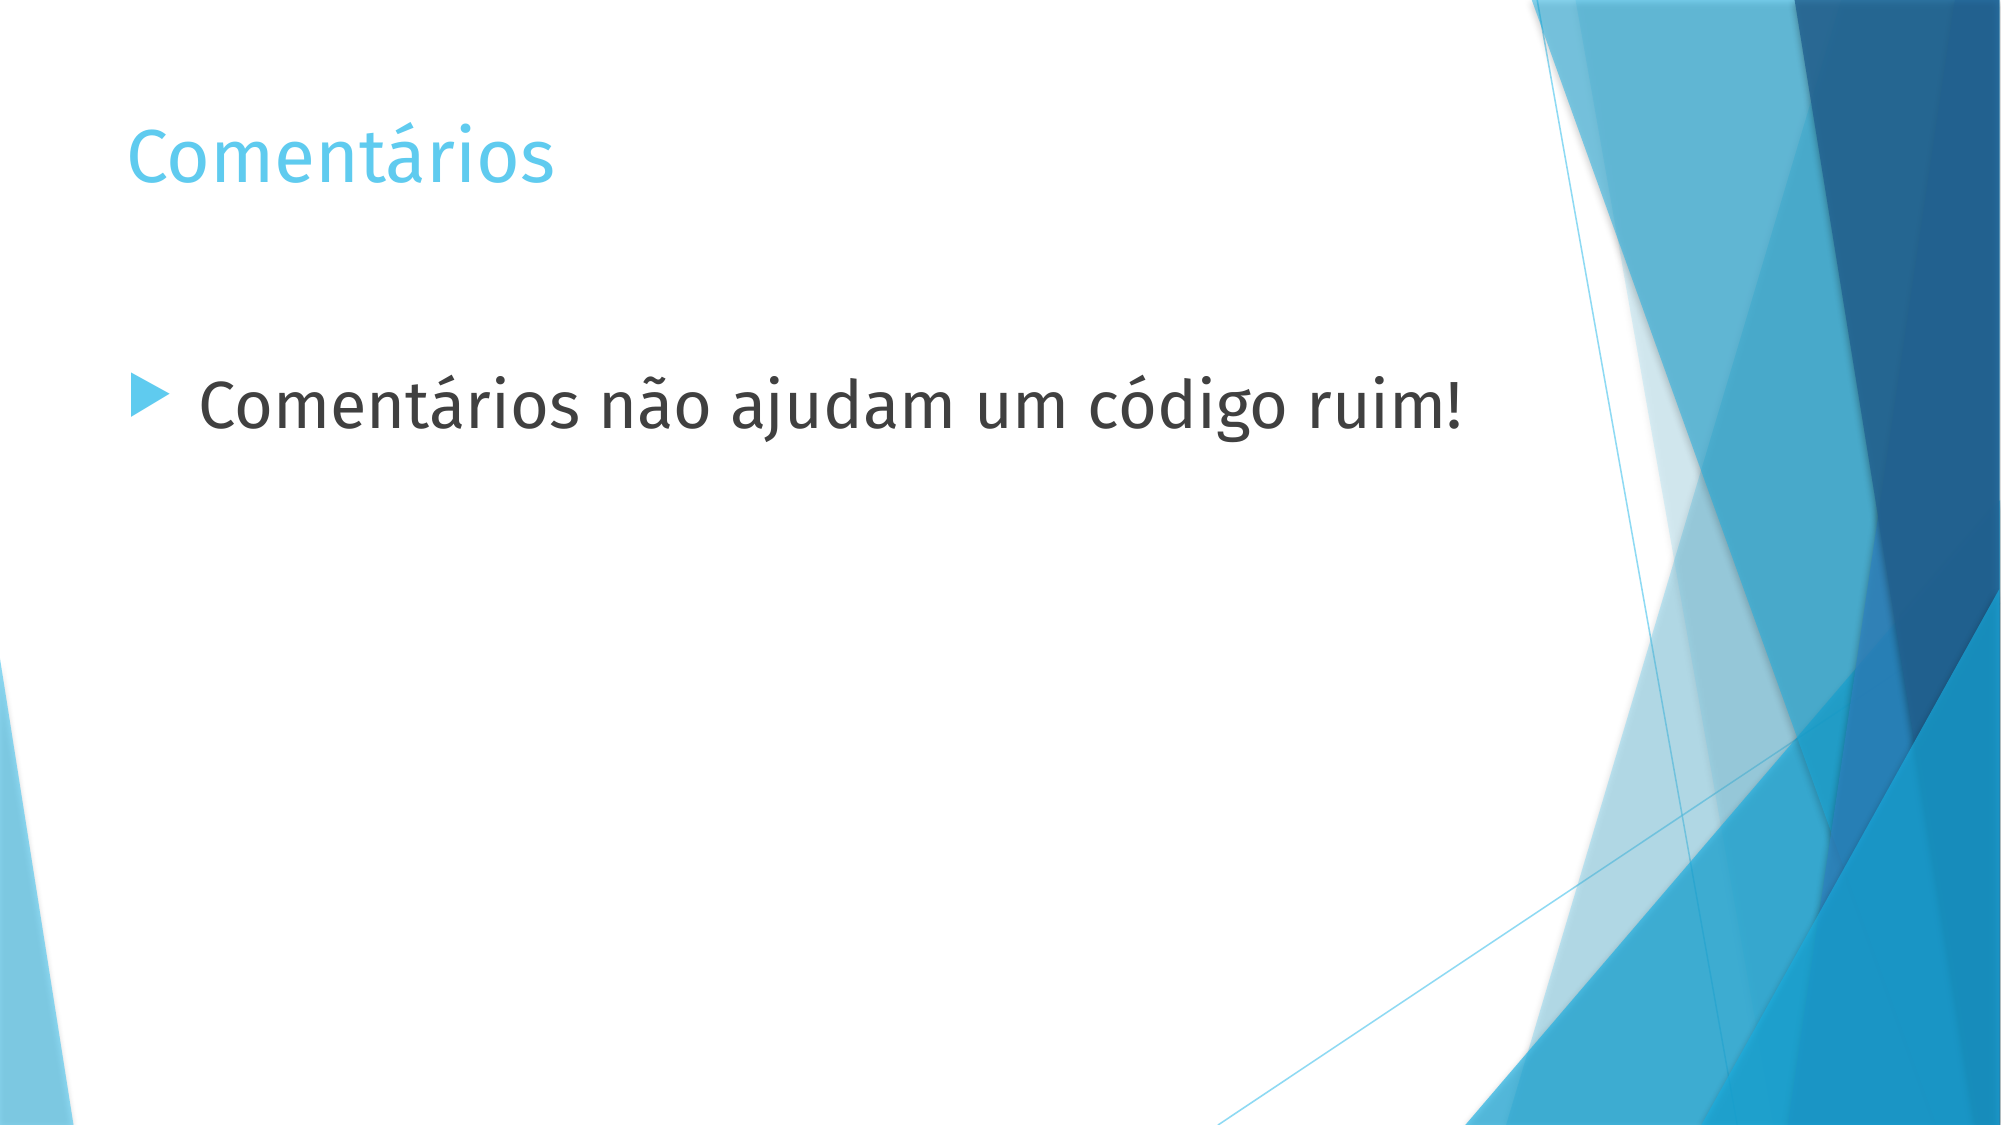

# Comentários
 Comentários não ajudam um código ruim!